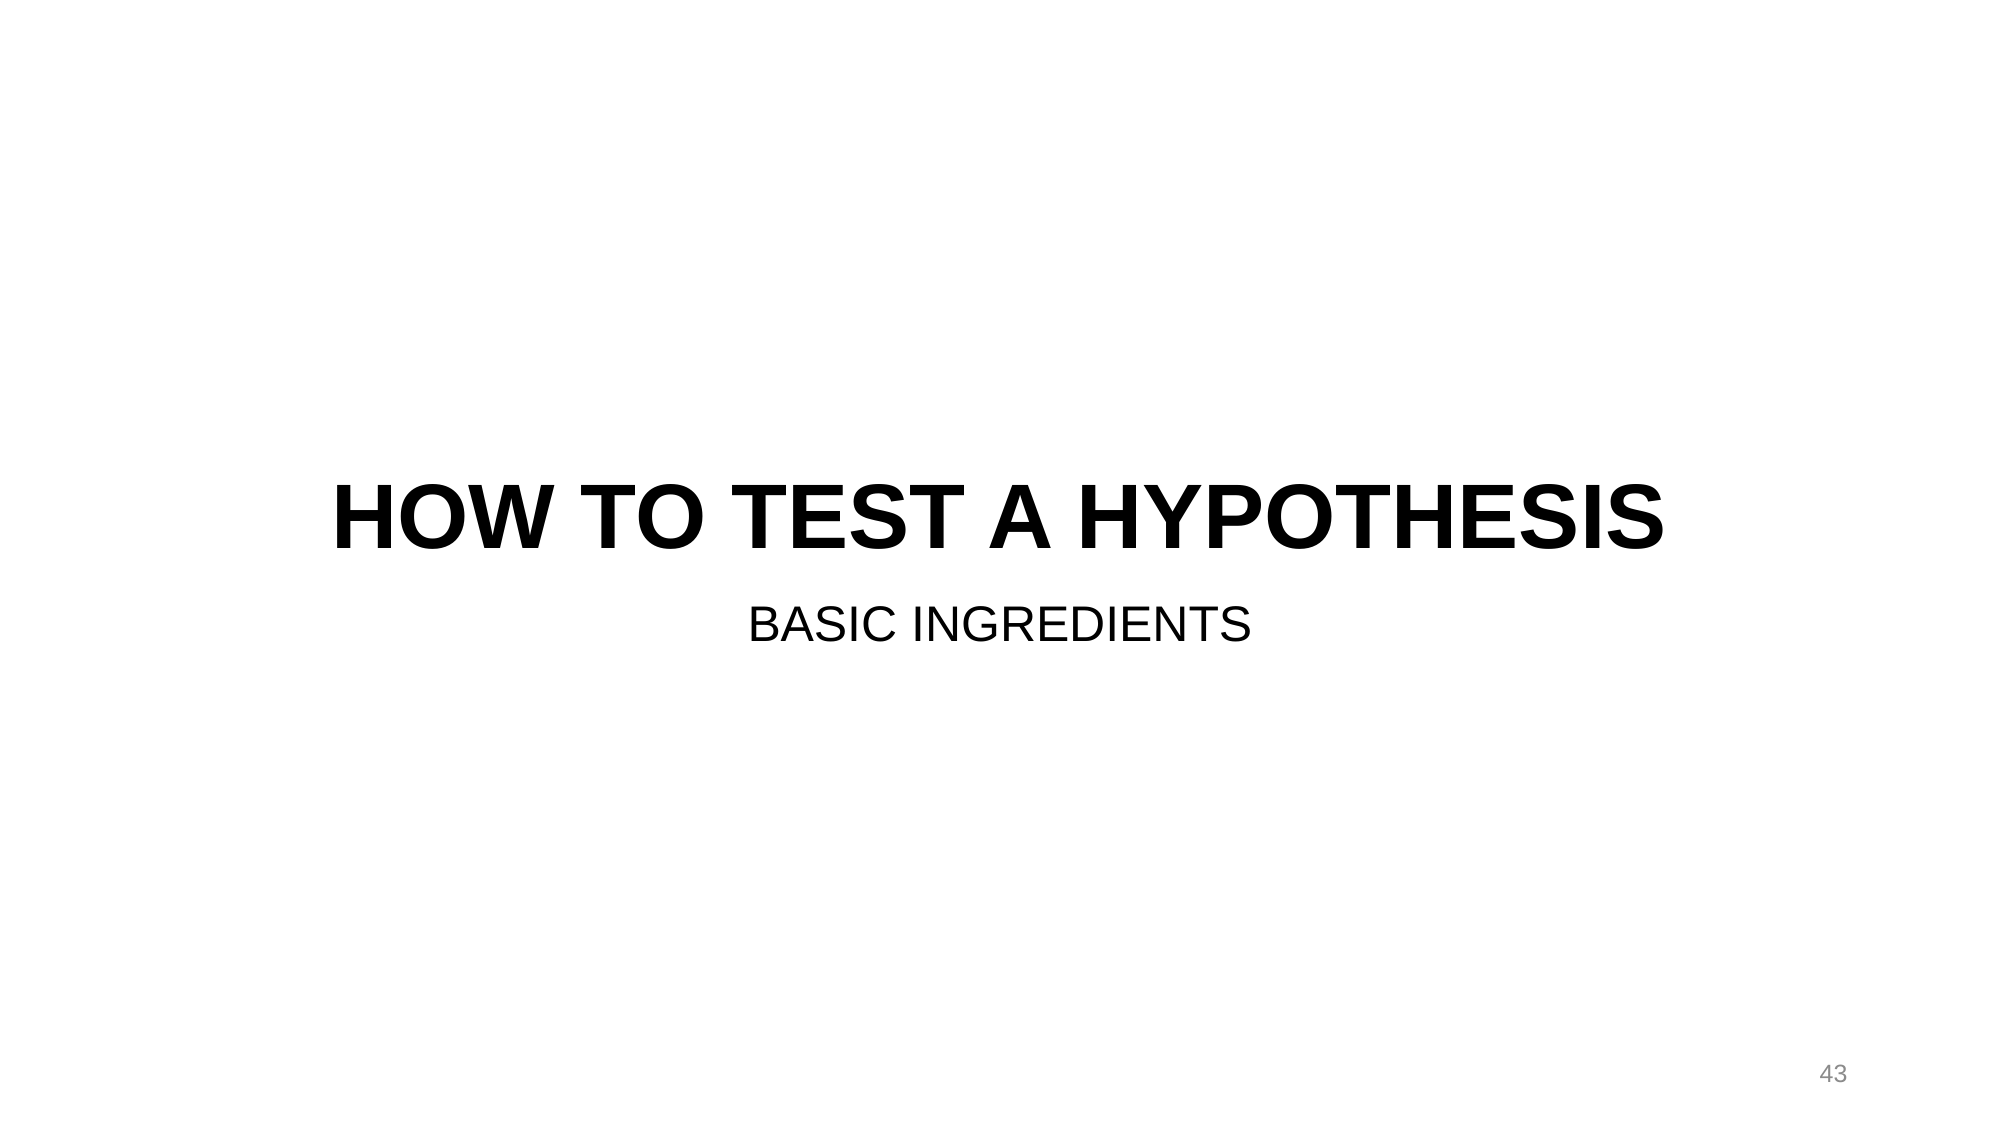

# HOW TO TEST A HYPOTHESIS
BASIC INGREDIENTS
43